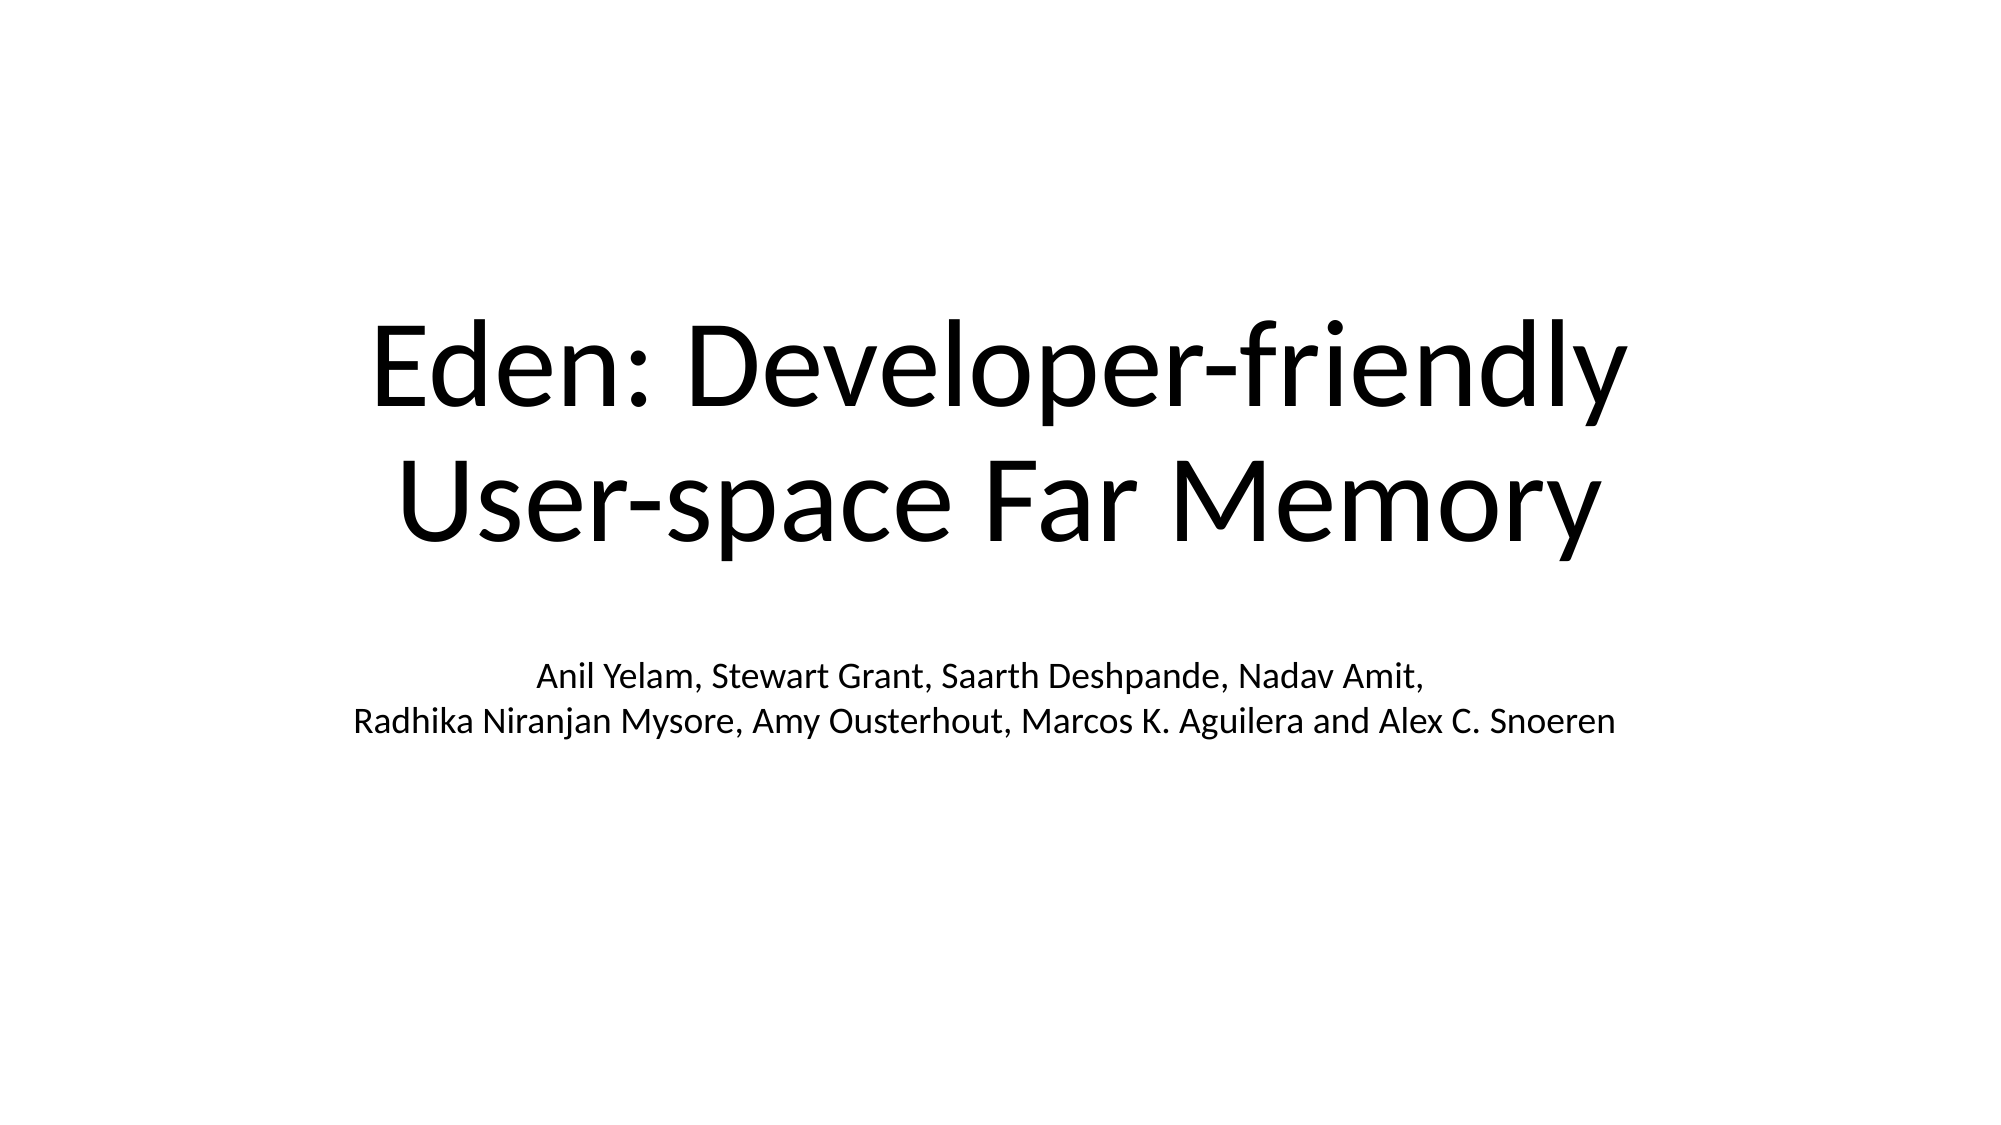

# Eden: Developer-friendly User-space Far Memory
Anil Yelam, Stewart Grant, Saarth Deshpande, Nadav Amit,
Radhika Niranjan Mysore, Amy Ousterhout, Marcos K. Aguilera and Alex C. Snoeren